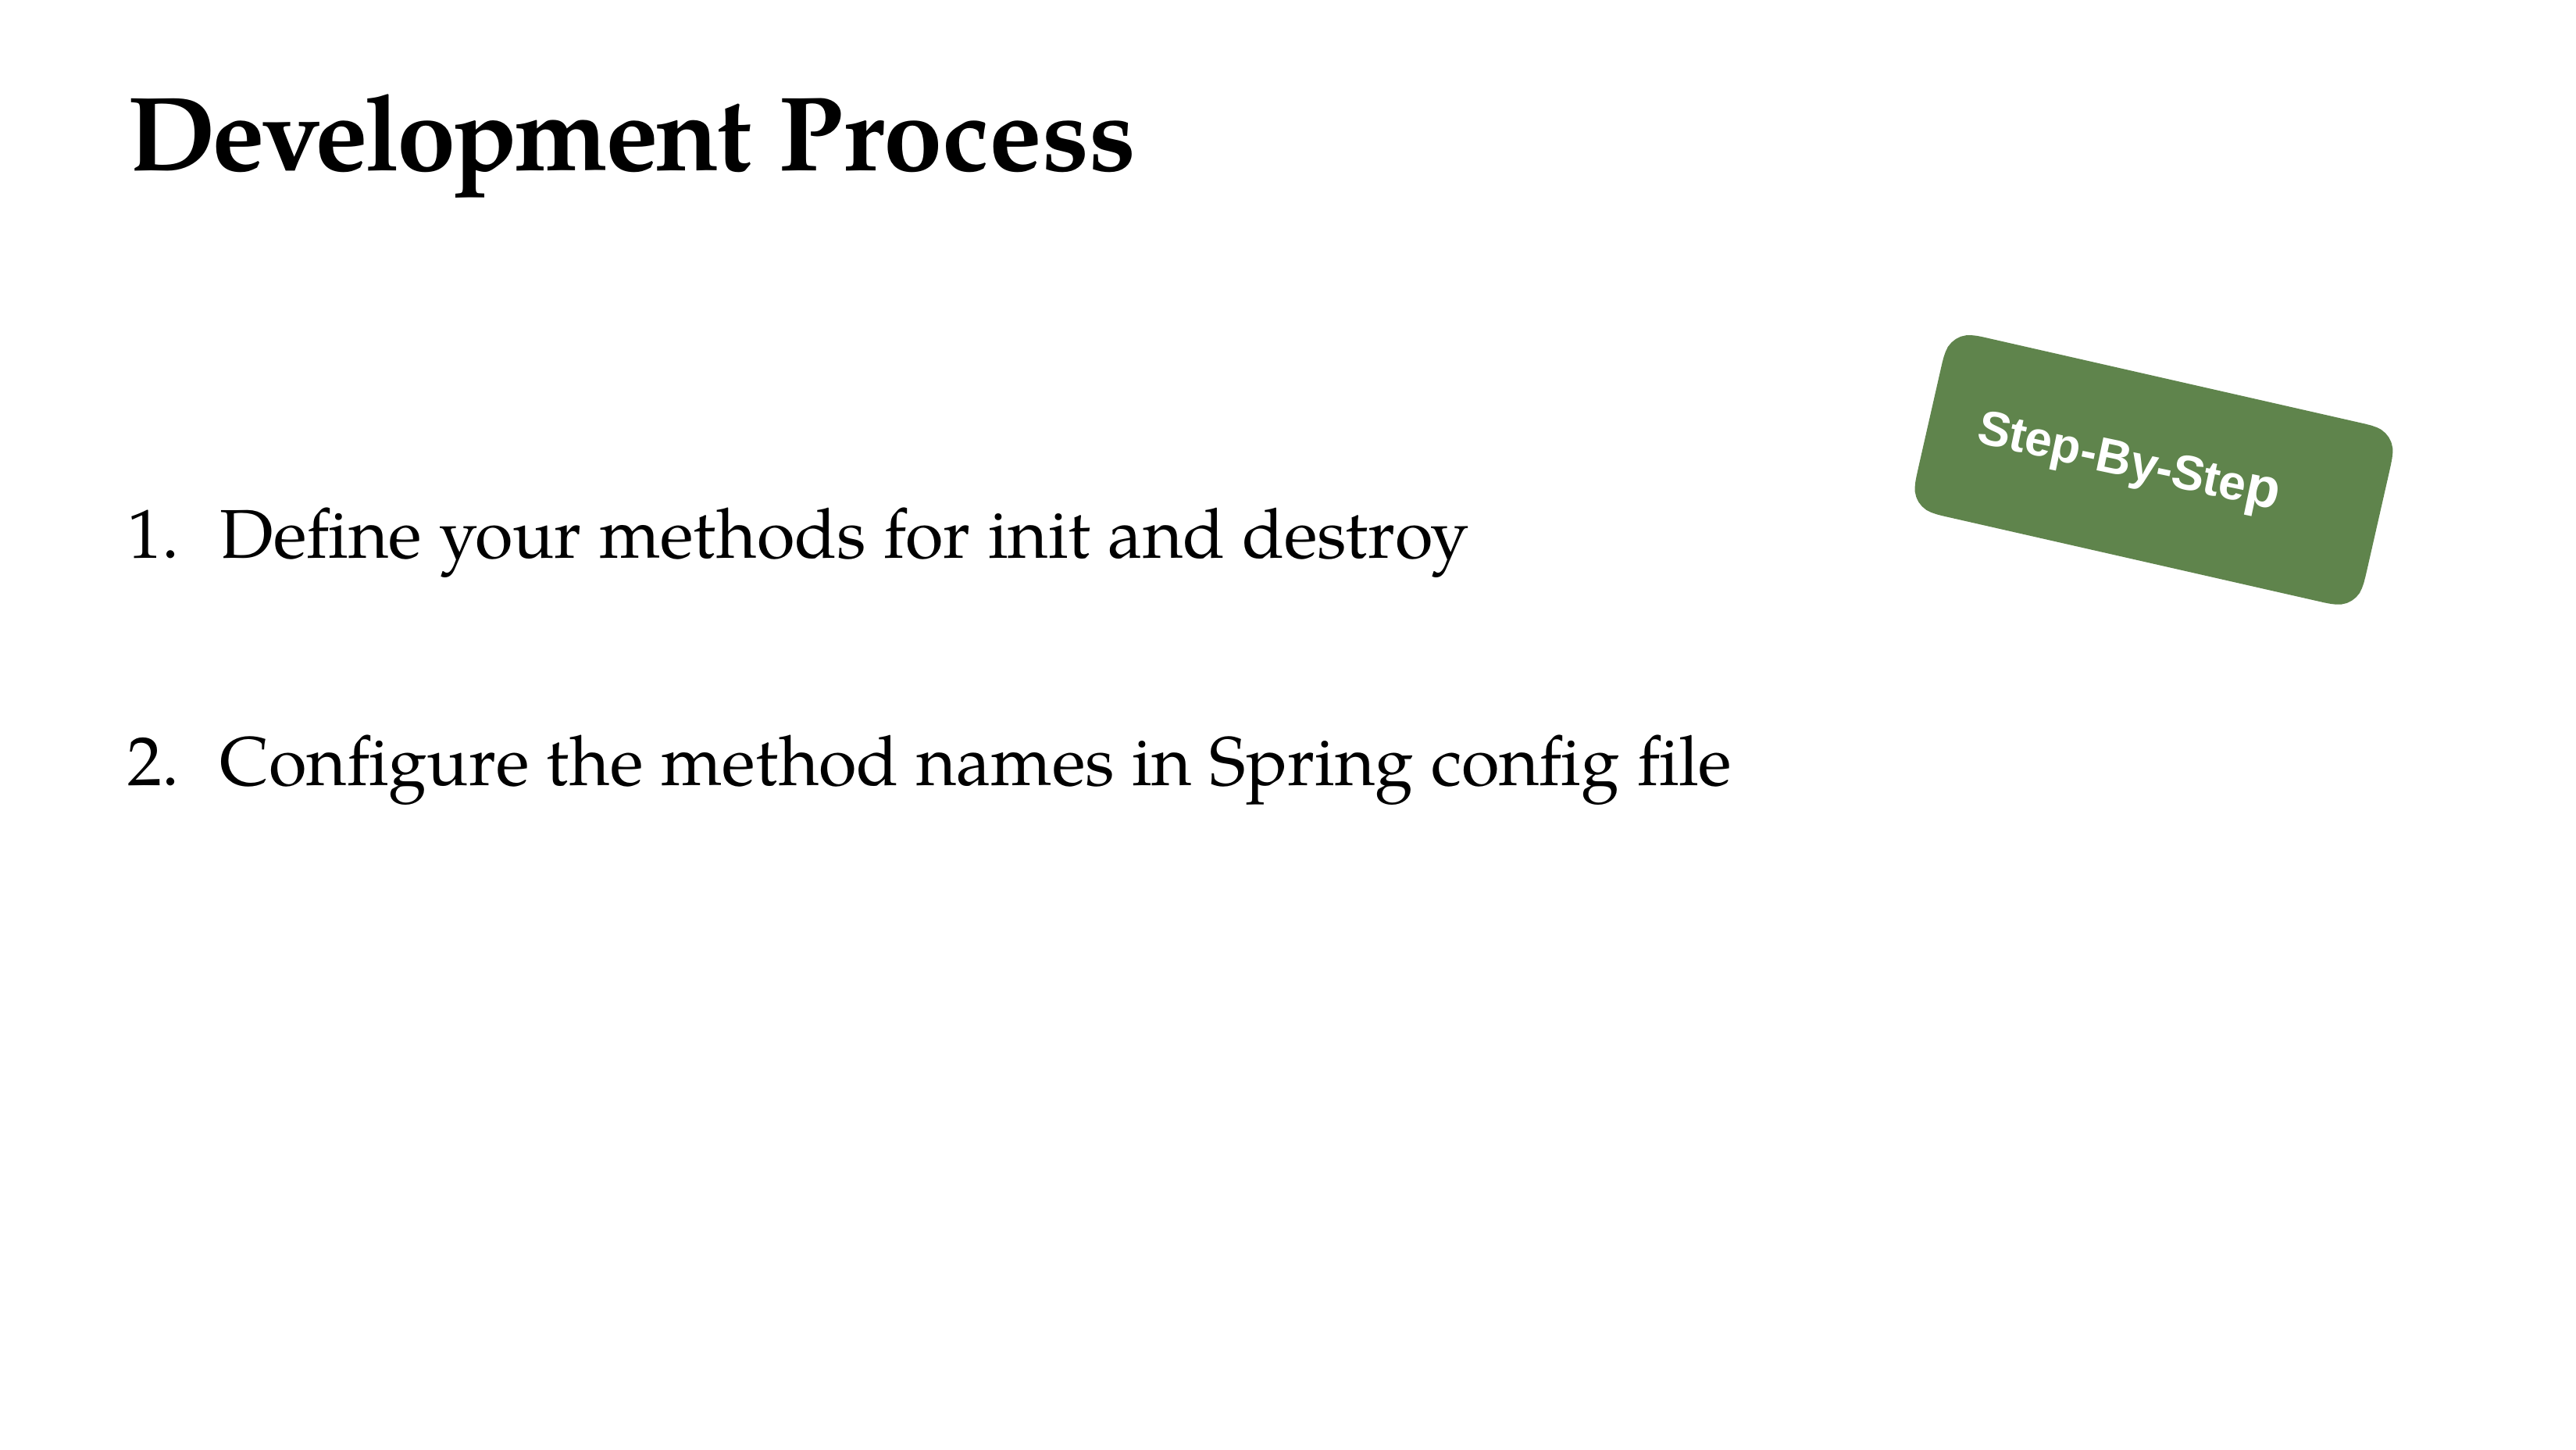

# Development Process

Step-By-Step
Define your methods for init and destroy

Configure the method names in Spring config file